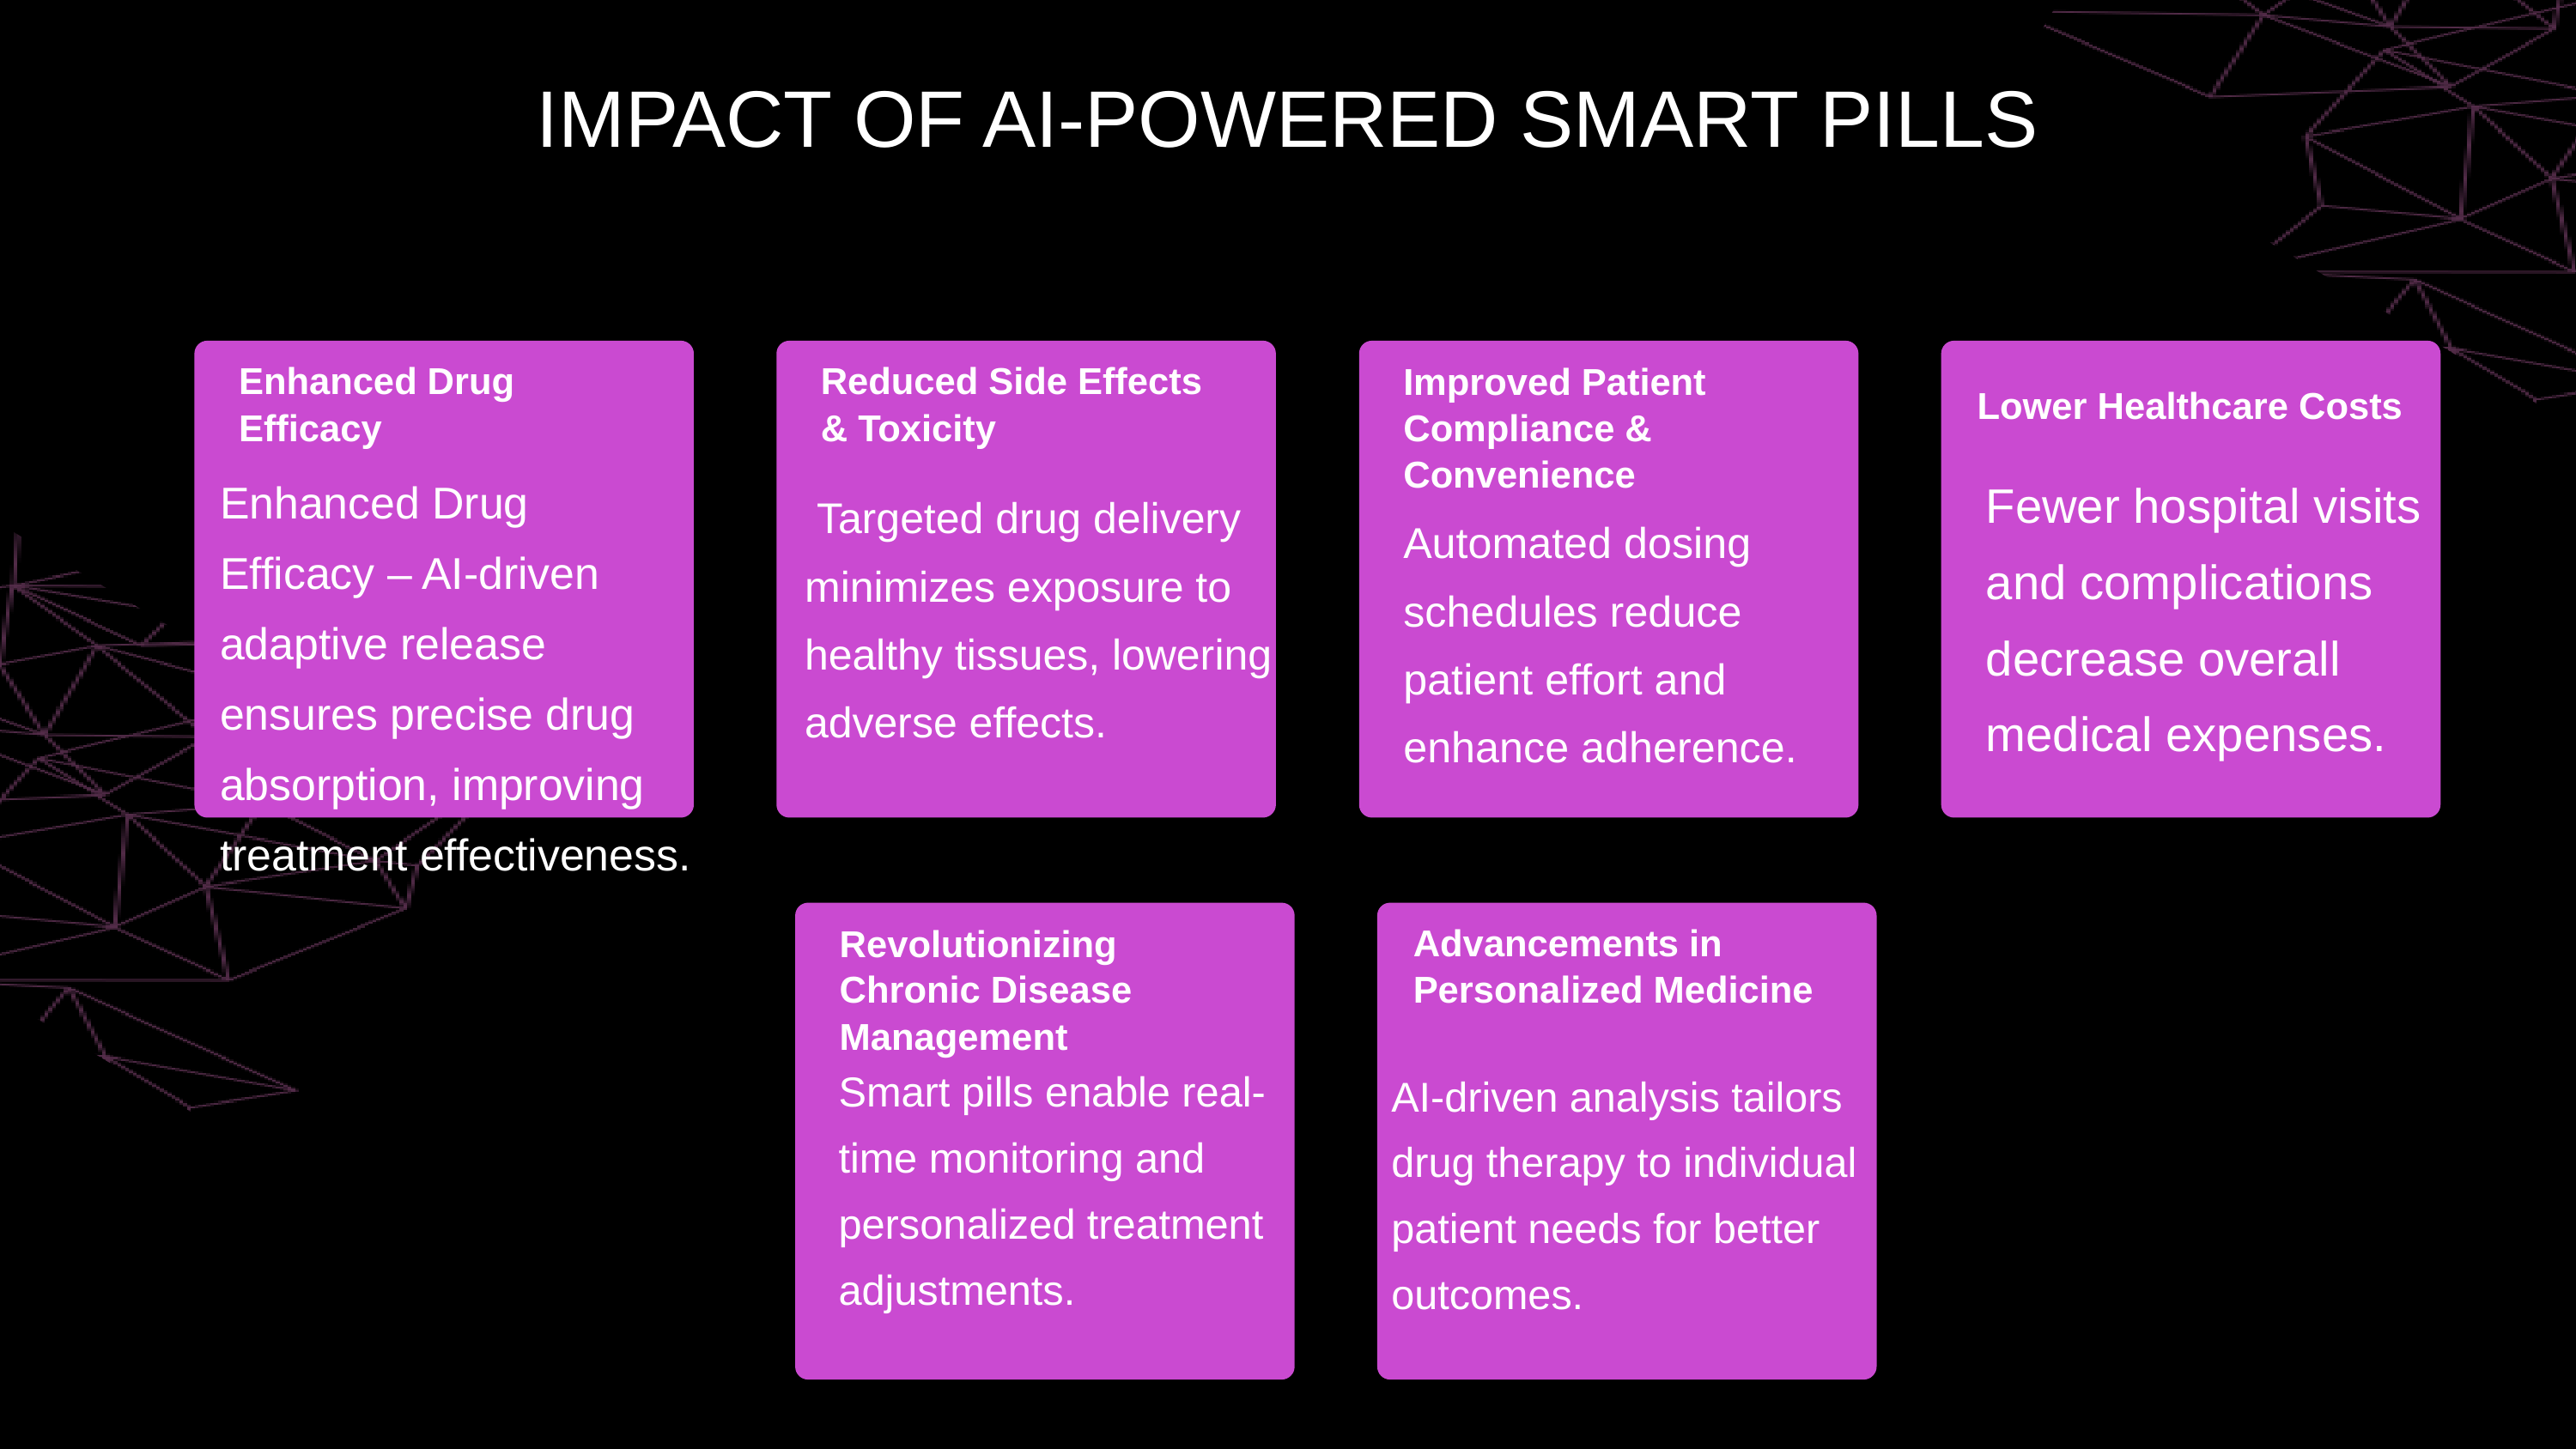

IMPACT OF AI-POWERED SMART PILLS

Lower Healthcare Costs

Enhanced Drug Efficacy
Reduced Side Effects & Toxicity
Improved Patient Compliance & Convenience

Fewer hospital visits and complications decrease overall medical expenses.

Enhanced Drug Efficacy – AI-driven adaptive release ensures precise drug absorption, improving treatment effectiveness.

 Targeted drug delivery minimizes exposure to healthy tissues, lowering adverse effects.

Automated dosing schedules reduce patient effort and enhance adherence.

Revolutionizing Chronic Disease Management
Advancements in Personalized Medicine
Smart pills enable real-time monitoring and personalized treatment adjustments.

AI-driven analysis tailors drug therapy to individual patient needs for better outcomes.